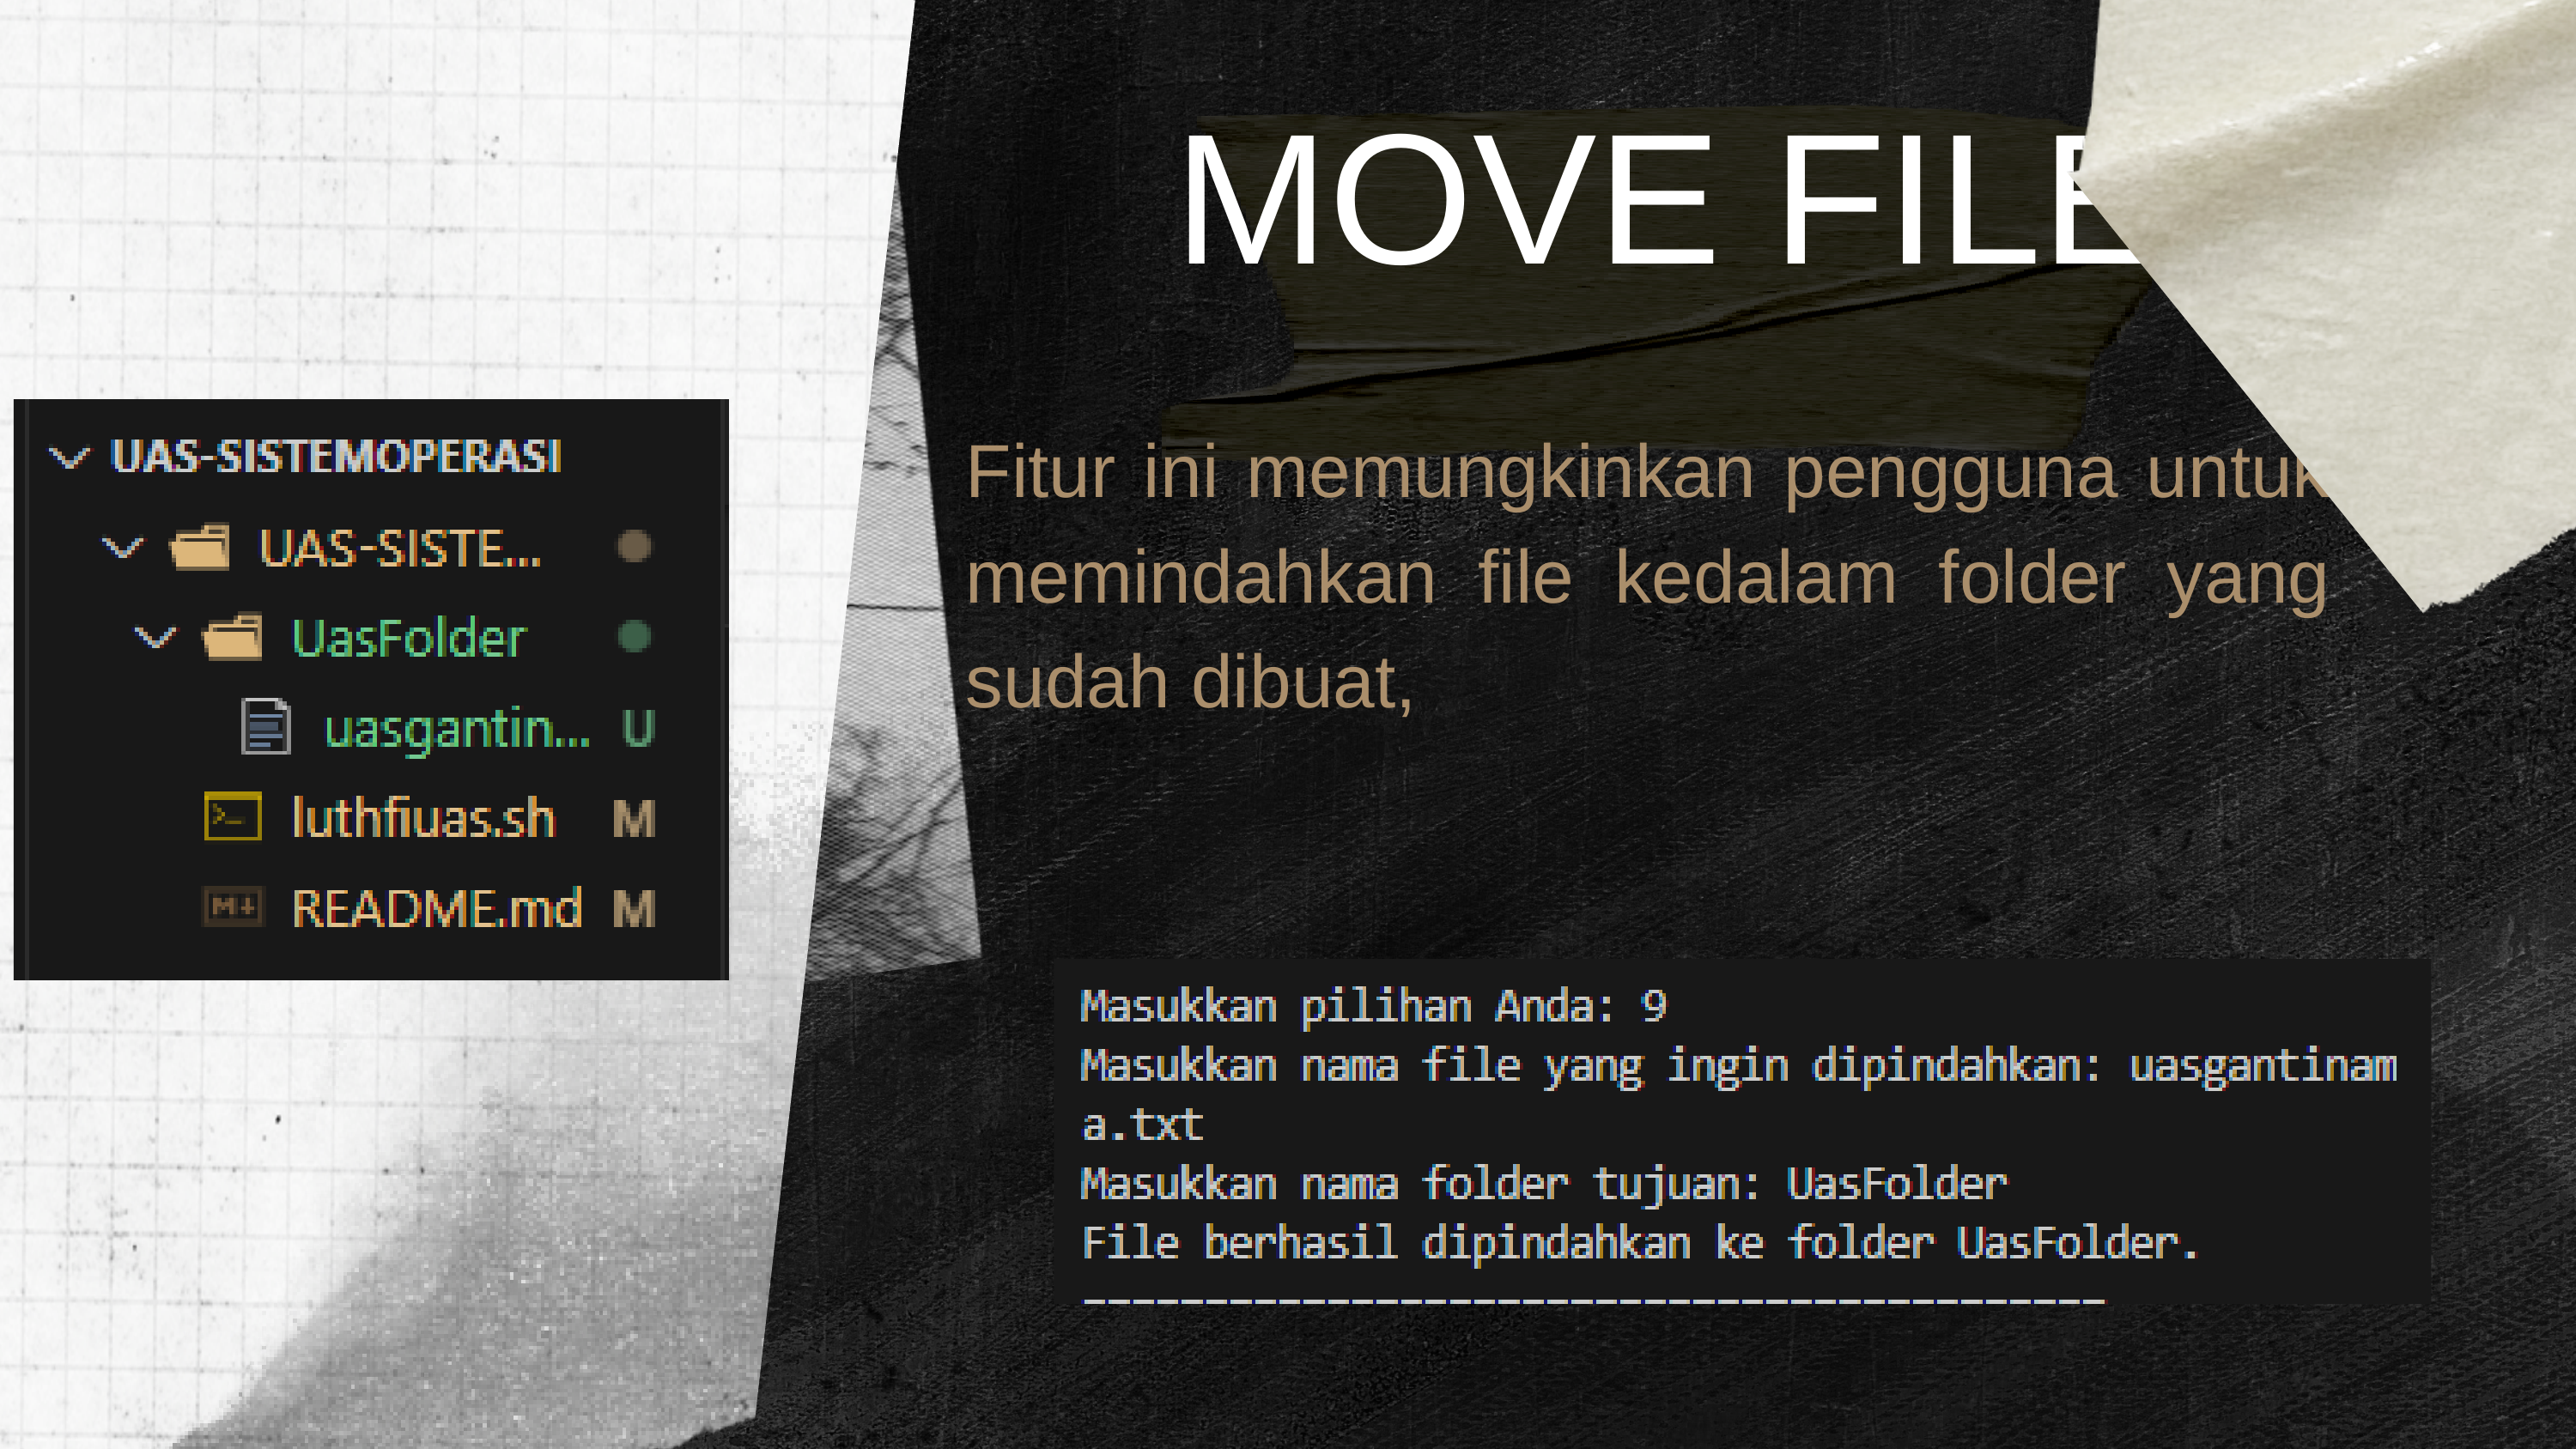

MOVE FILE

Fitur ini memungkinkan pengguna untuk memindahkan file kedalam folder yang sudah dibuat,